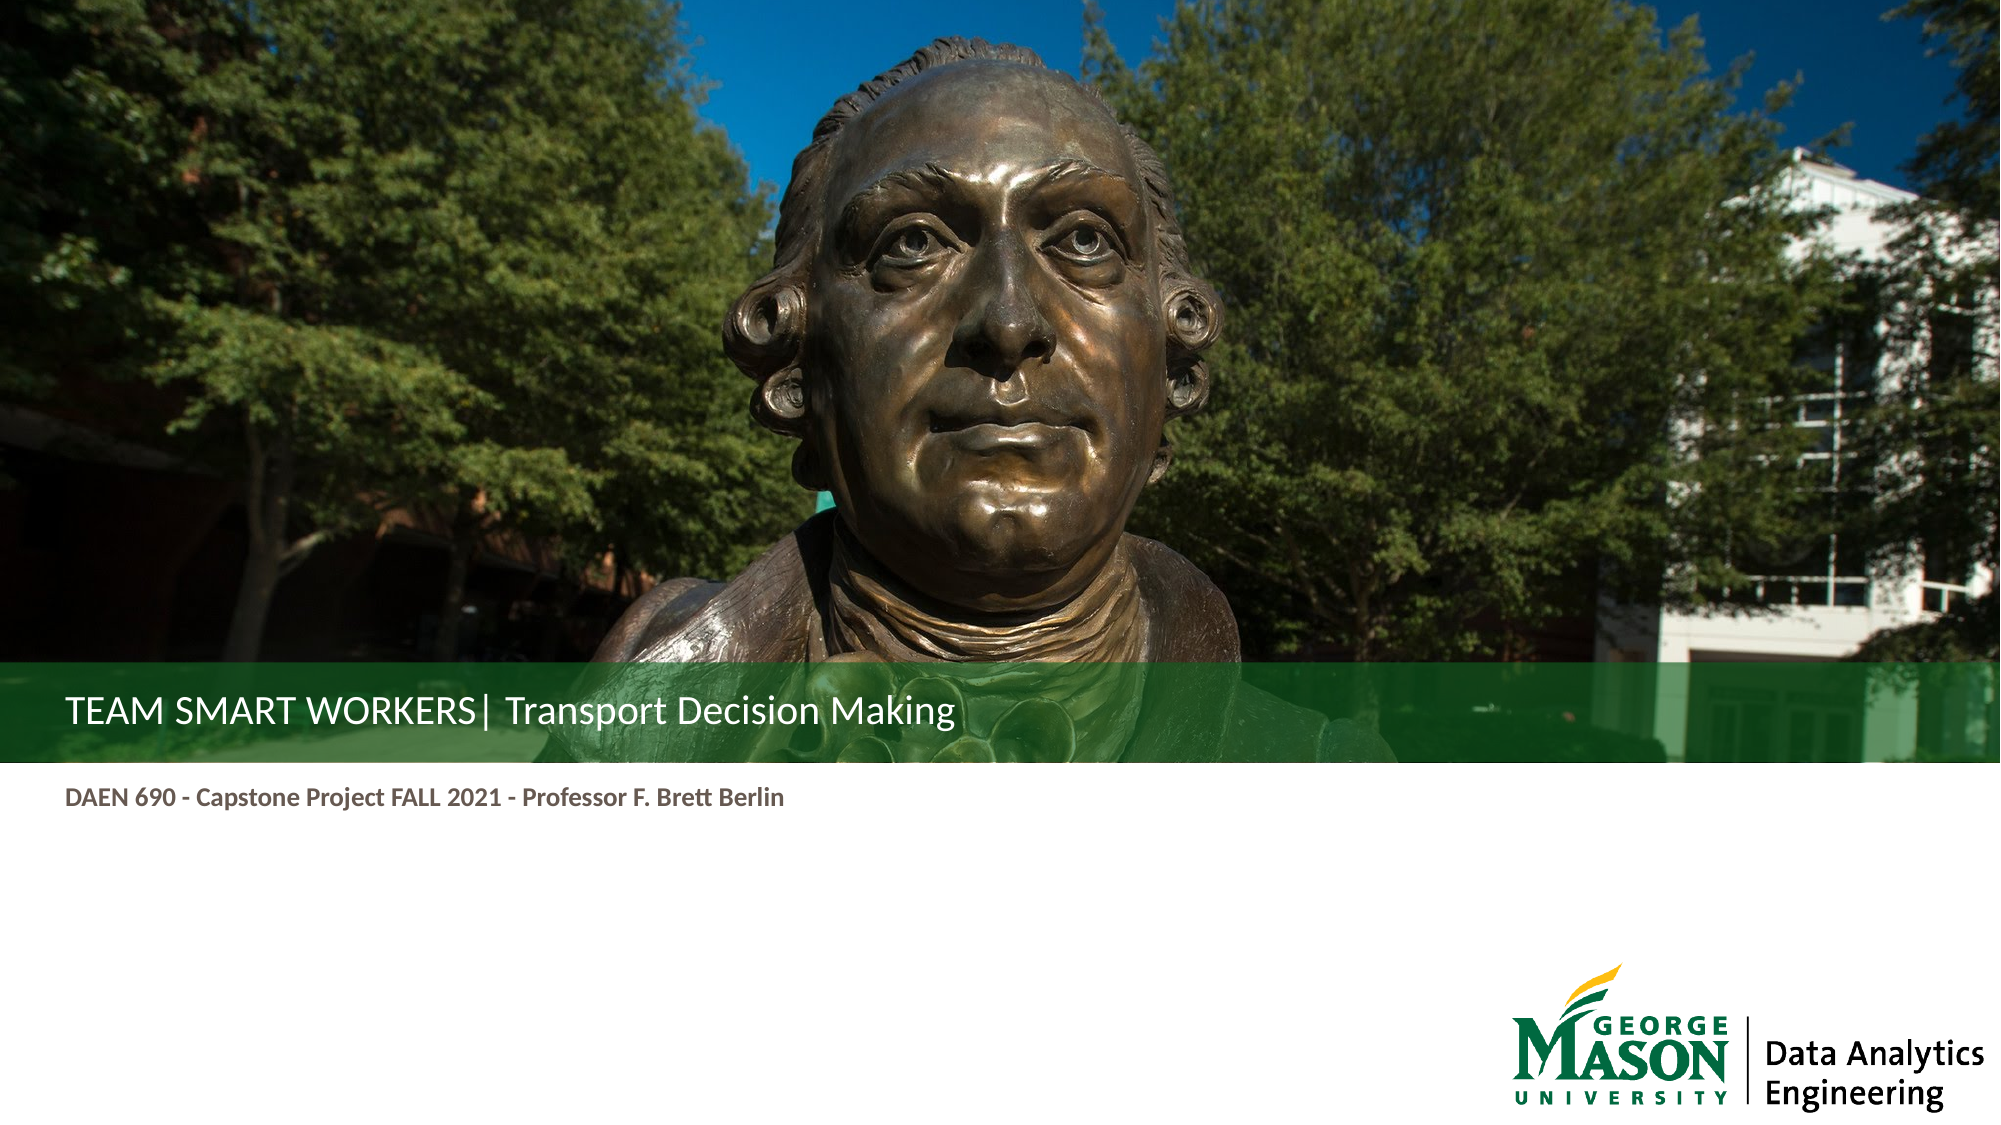

# TEAM SMART WORKERS| Transport Decision Making
DAEN 690 - Capstone Project FALL 2021 - Professor F. Brett Berlin